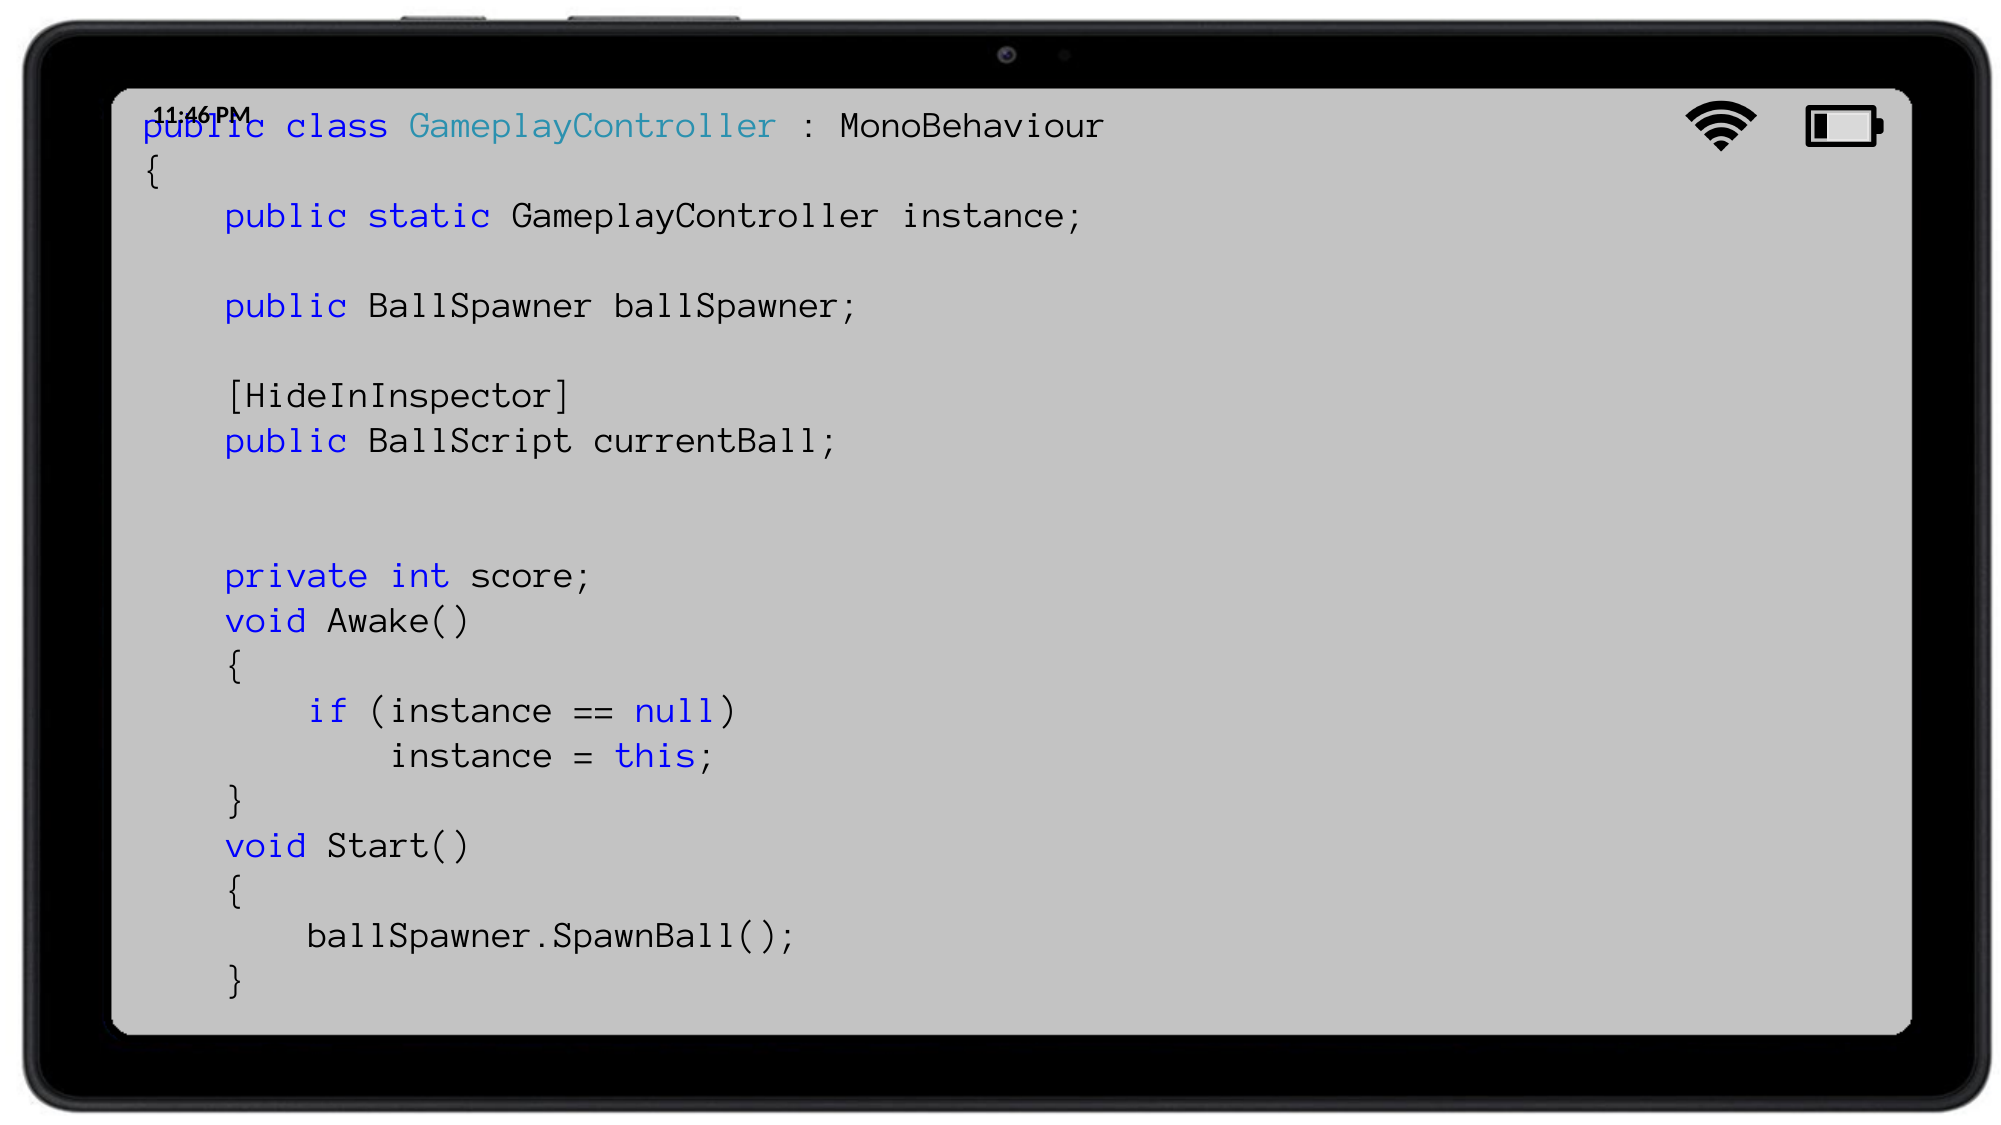

11:46 PM
public class GameplayController : MonoBehaviour
{
    public static GameplayController instance;

    public BallSpawner ballSpawner;

    [HideInInspector]
    public BallScript currentBall;

    private int score;
    void Awake()
    {
        if (instance == null)
            instance = this;
    }
    void Start()
    {
        ballSpawner.SpawnBall();
    }